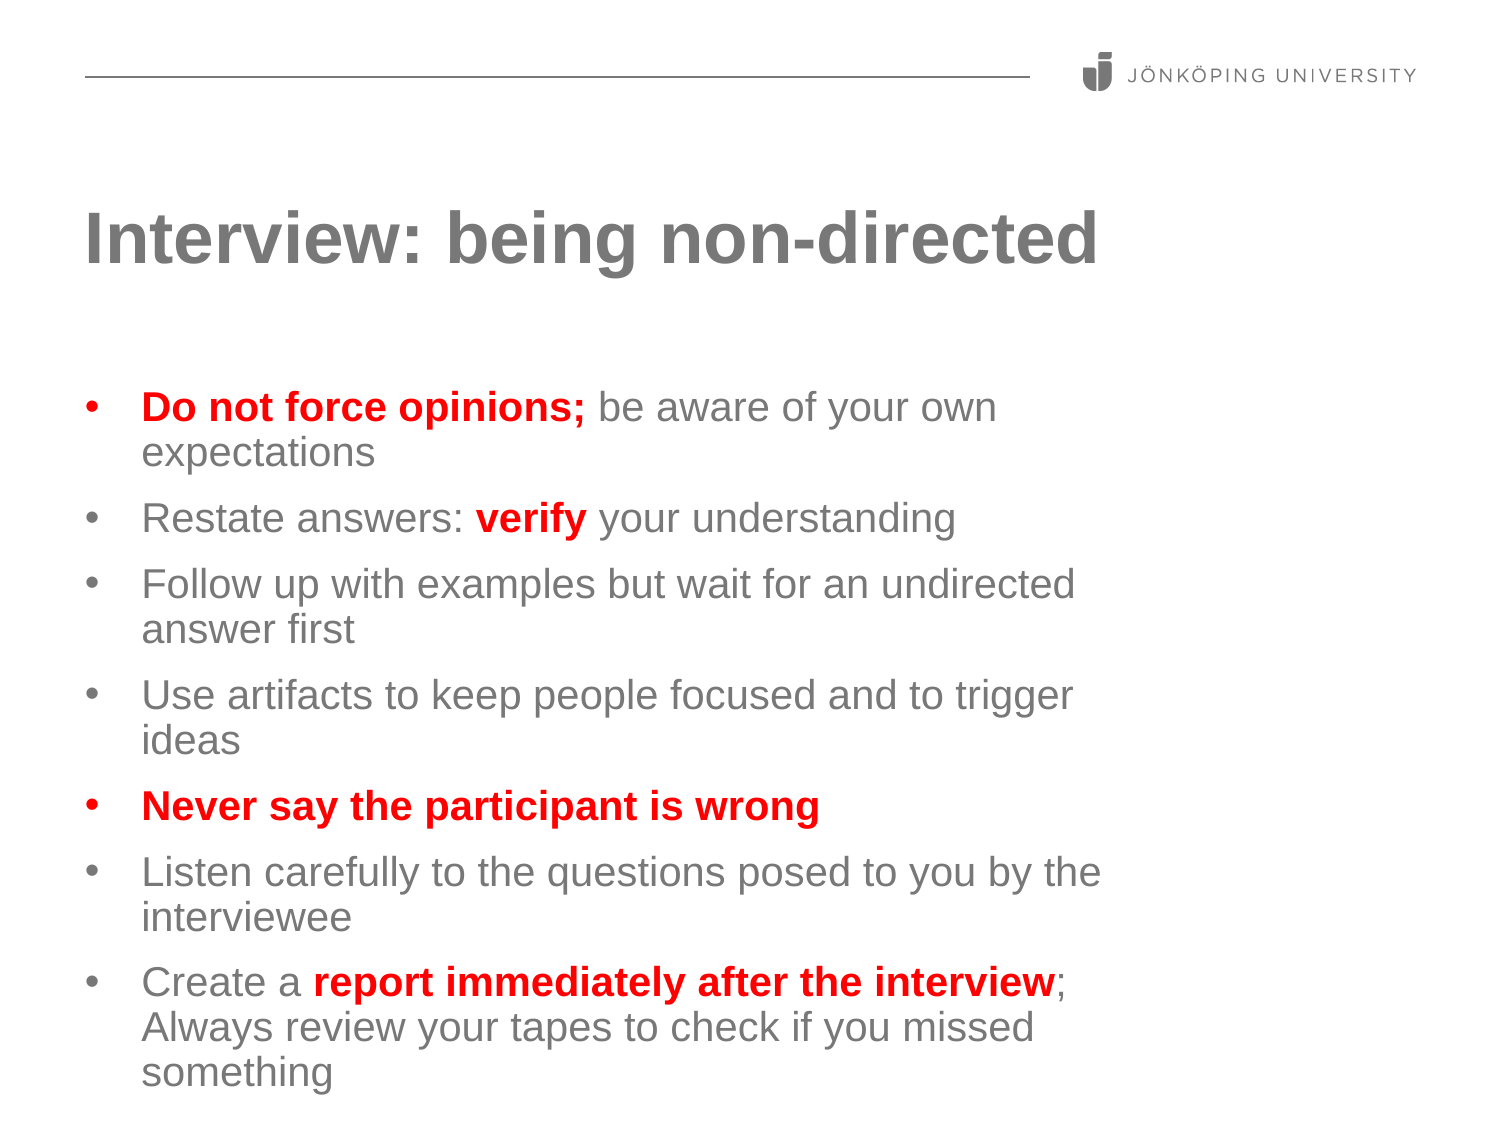

# Interview: being non-directed
Do not force opinions; be aware of your own expectations
Restate answers: verify your understanding
Follow up with examples but wait for an undirected answer first
Use artifacts to keep people focused and to trigger ideas
Never say the participant is wrong
Listen carefully to the questions posed to you by the interviewee
Create a report immediately after the interview; Always review your tapes to check if you missed something